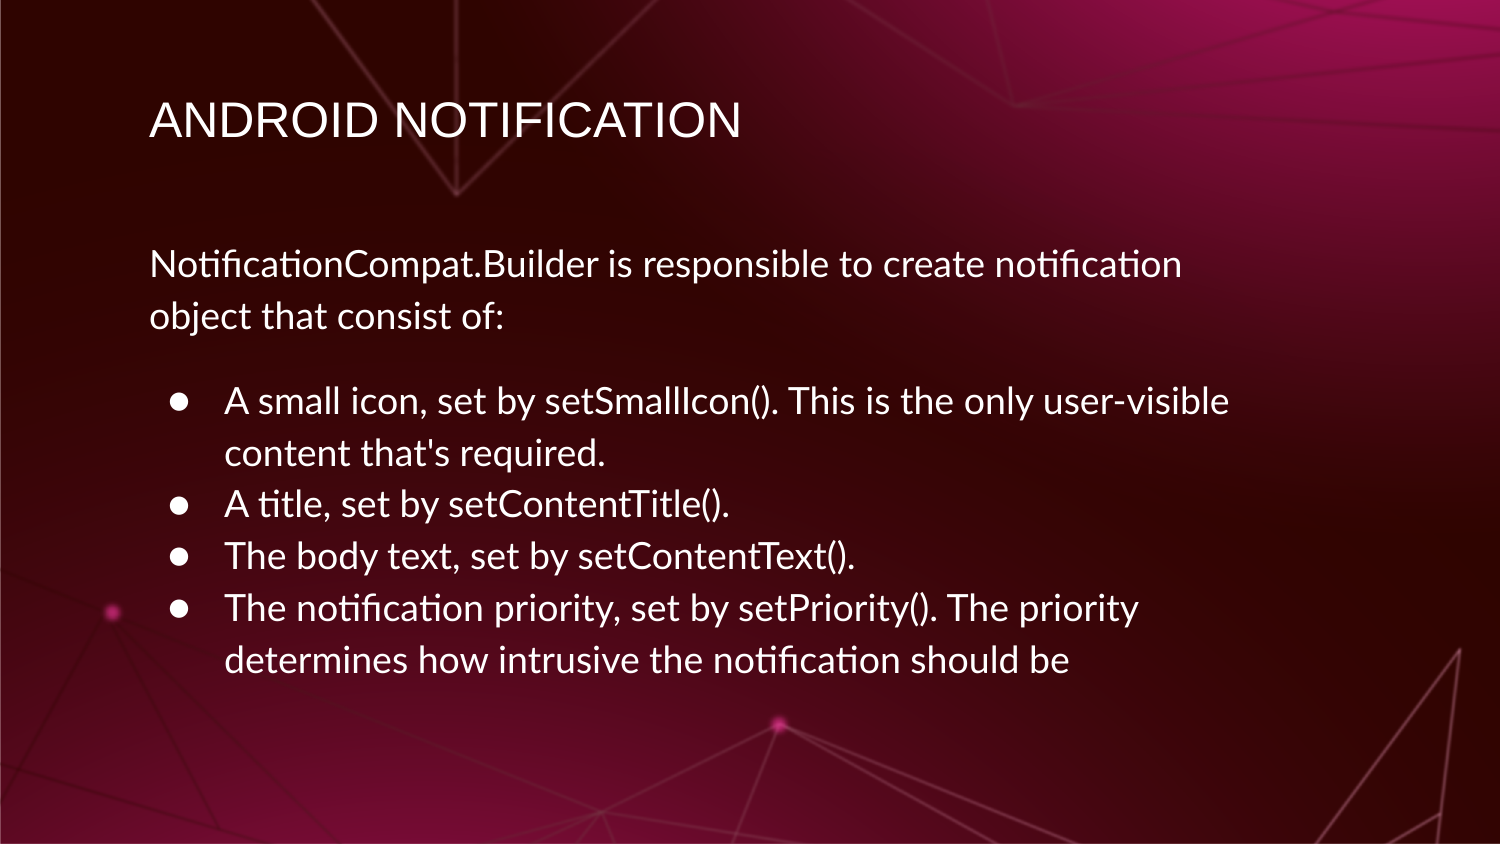

# ANDROID NOTIFICATION
NotificationCompat.Builder is responsible to create notification object that consist of:
A small icon, set by setSmallIcon(). This is the only user-visible content that's required.
A title, set by setContentTitle().
The body text, set by setContentText().
The notification priority, set by setPriority(). The priority determines how intrusive the notification should be